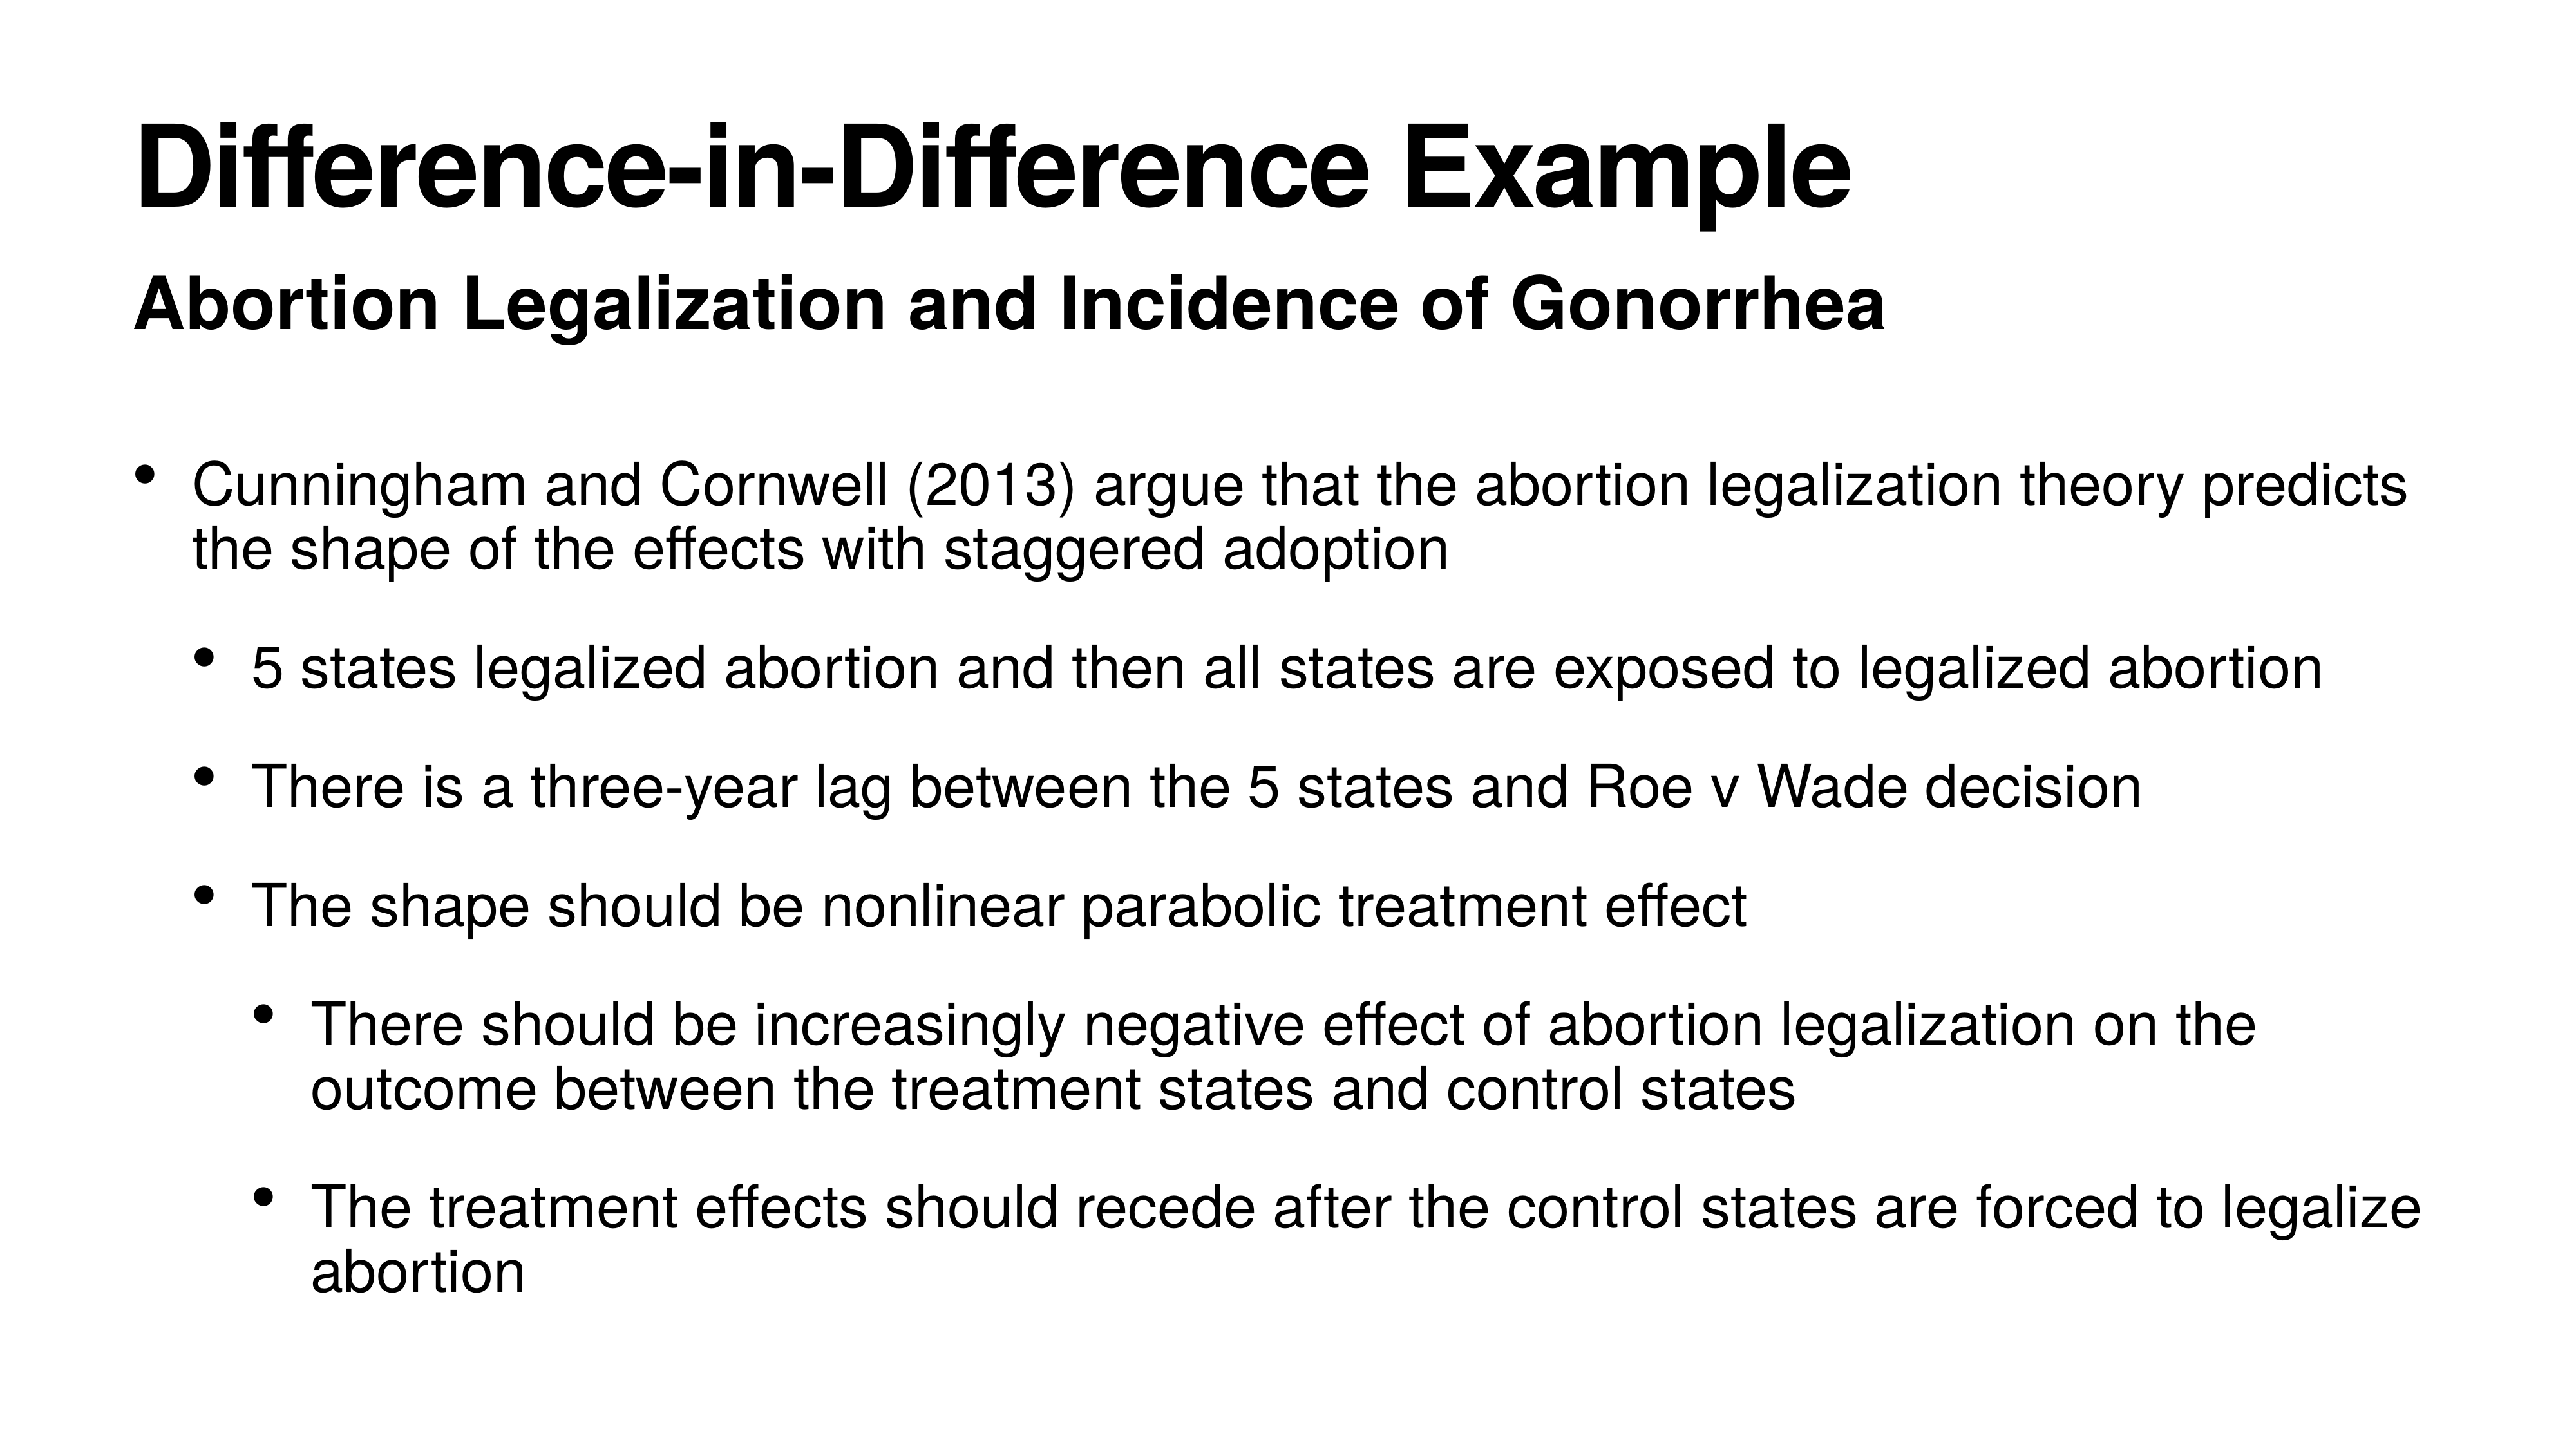

# Difference-in-Difference Example
Abortion Legalization and Incidence of Gonorrhea
Cunningham and Cornwell (2013) argue that the abortion legalization theory predicts the shape of the effects with staggered adoption
5 states legalized abortion and then all states are exposed to legalized abortion
There is a three-year lag between the 5 states and Roe v Wade decision
The shape should be nonlinear parabolic treatment effect
There should be increasingly negative effect of abortion legalization on the outcome between the treatment states and control states
The treatment effects should recede after the control states are forced to legalize abortion